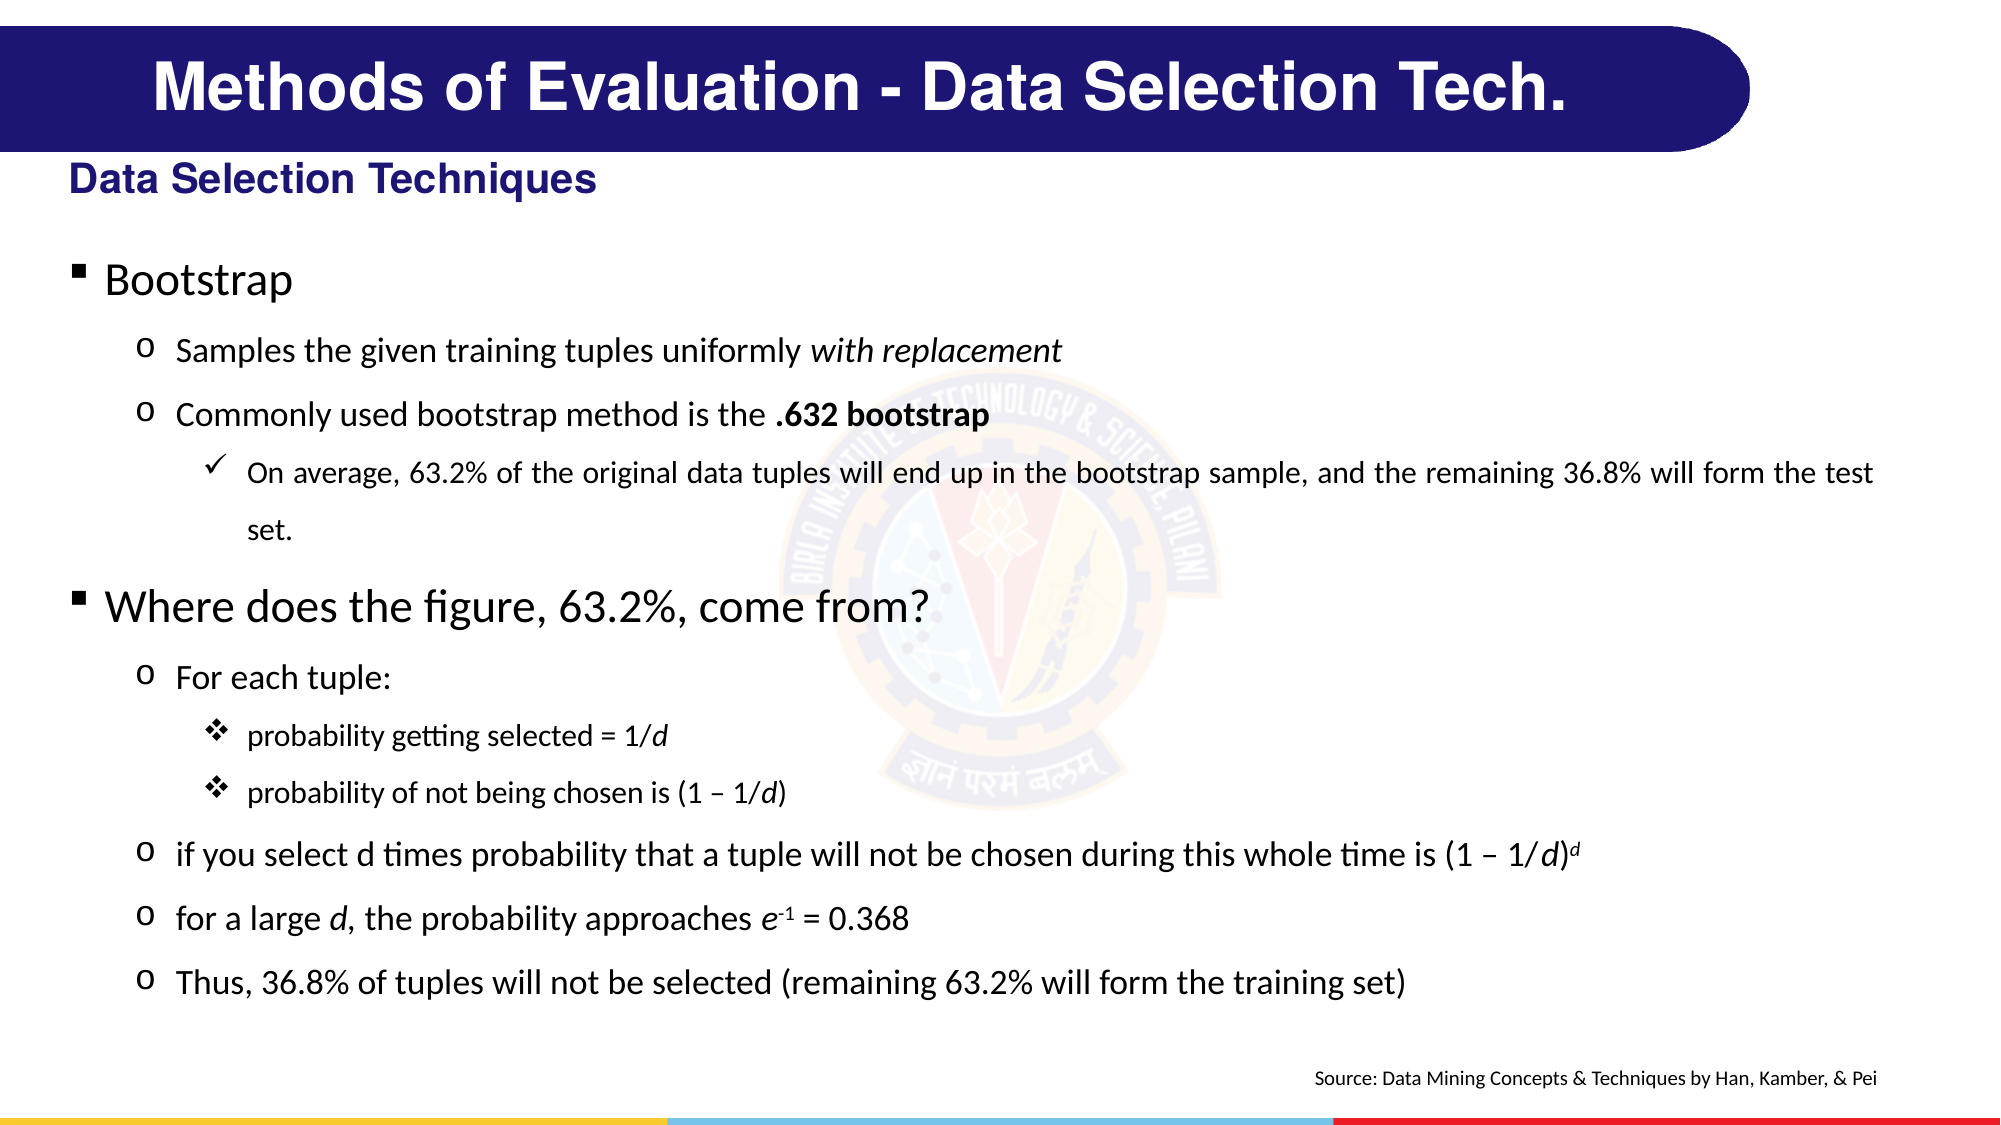

# Methods of Evaluation - Data Selection Tech.
Data Selection Techniques
Bootstrap
Samples the given training tuples uniformly with replacement
Commonly used bootstrap method is the .632 bootstrap
On average, 63.2% of the original data tuples will end up in the bootstrap sample, and the remaining 36.8% will form the test set.
Where does the figure, 63.2%, come from?
For each tuple:
probability getting selected = 1/d
probability of not being chosen is (1 – 1/d)
if you select d times probability that a tuple will not be chosen during this whole time is (1 – 1/d)d
for a large d, the probability approaches e-1 = 0.368
Thus, 36.8% of tuples will not be selected (remaining 63.2% will form the training set)
Source: Data Mining Concepts & Techniques by Han, Kamber, & Pei